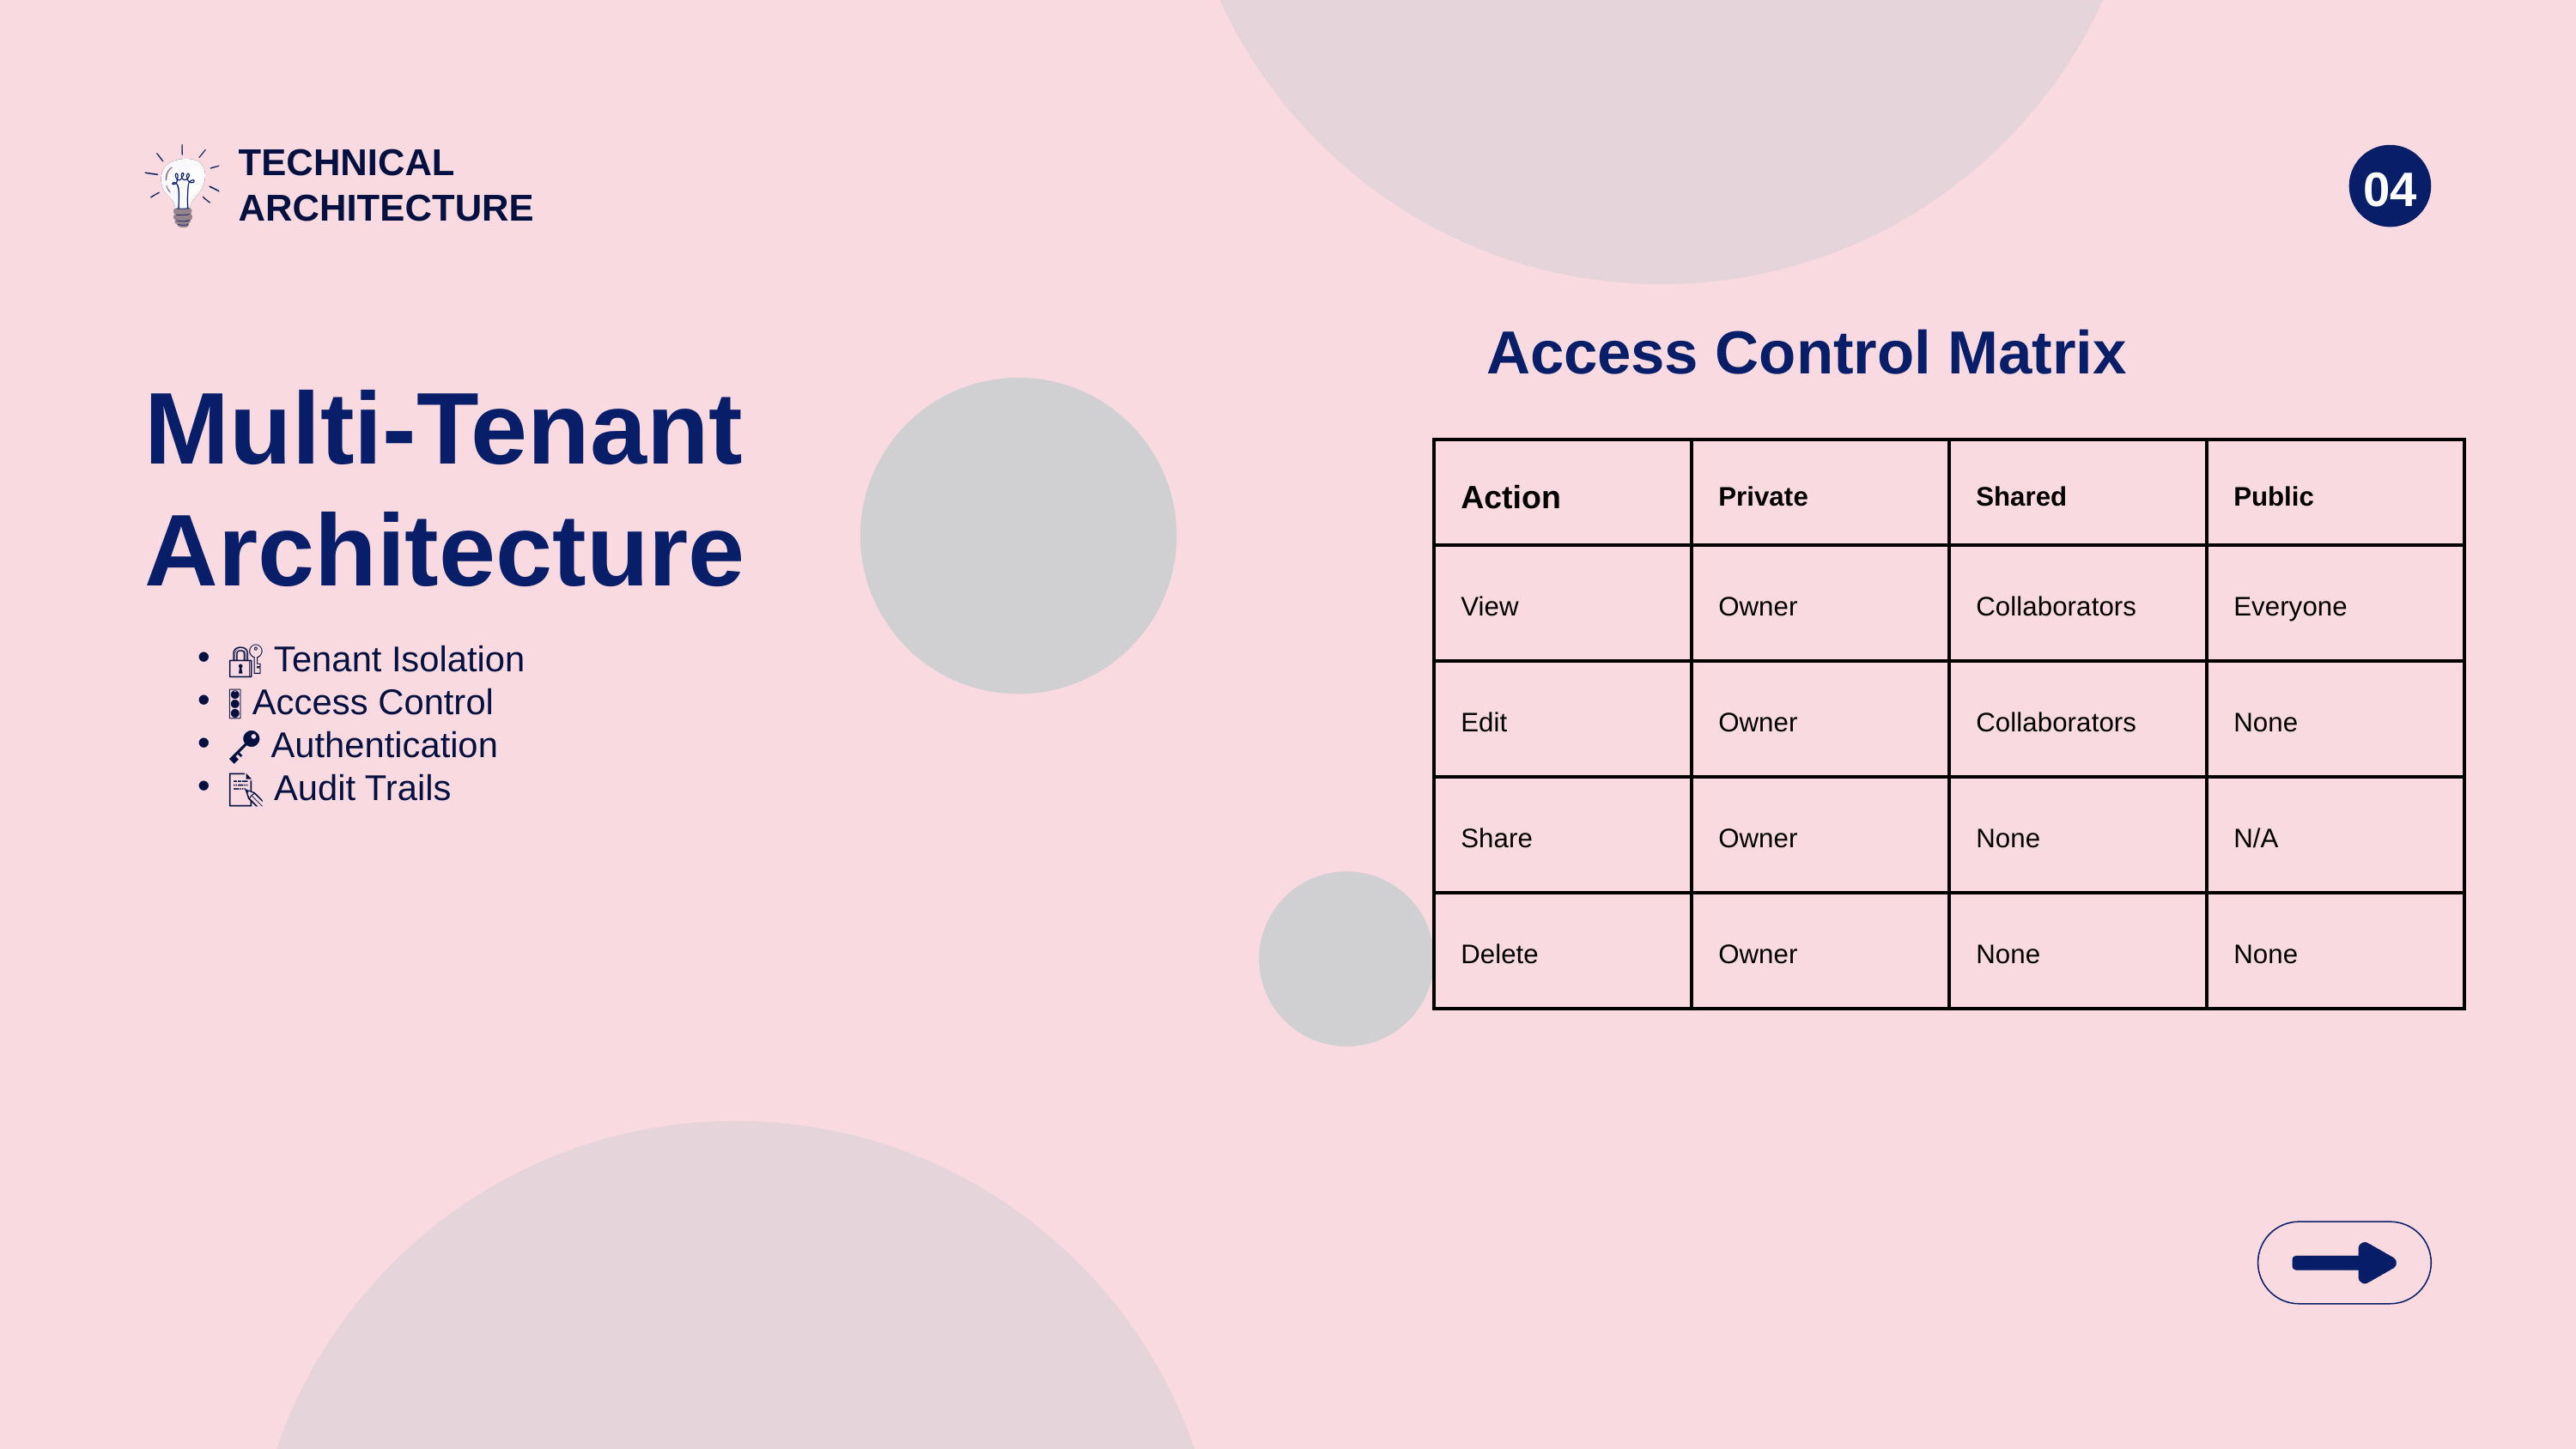

TECHNICAL ARCHITECTURE

04
Access Control Matrix

Multi-Tenant Architecture

| Action | Private | Shared | Public |
| --- | --- | --- | --- |
| View | Owner | Collaborators | Everyone |
| Edit | Owner | Collaborators | None |
| Share | Owner | None | N/A |
| Delete | Owner | None | None |
🔐 Tenant Isolation
🚦 Access Control
🔑 Authentication
📝 Audit Trails